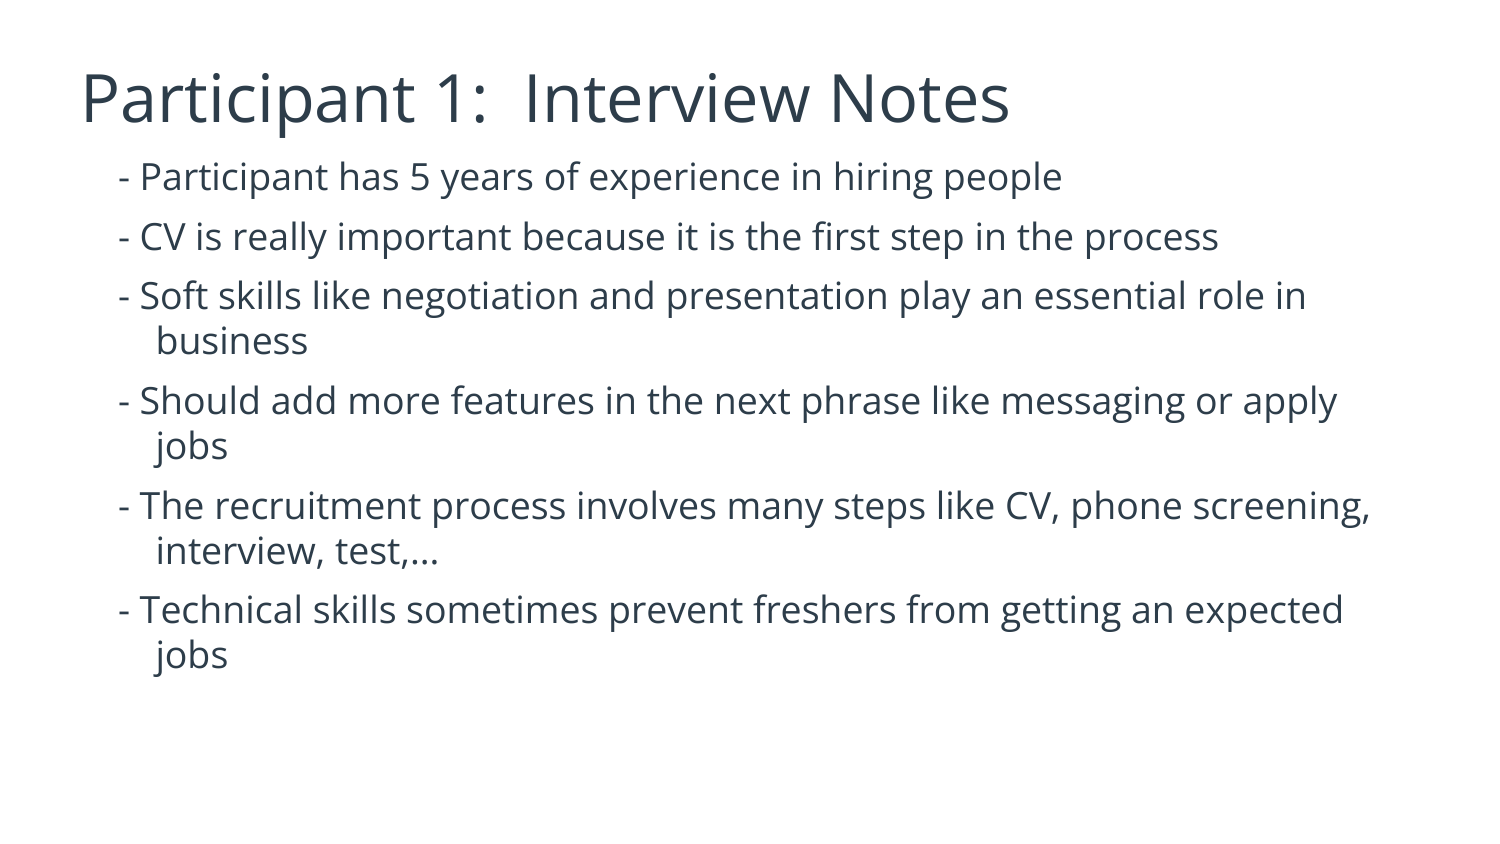

# Participant 1:  Interview Notes
- Participant has 5 years of experience in hiring people
- CV is really important because it is the first step in the process
- Soft skills like negotiation and presentation play an essential role in business
- Should add more features in the next phrase like messaging or apply jobs
- The recruitment process involves many steps like CV, phone screening, interview, test,...
- Technical skills sometimes prevent freshers from getting an expected jobs